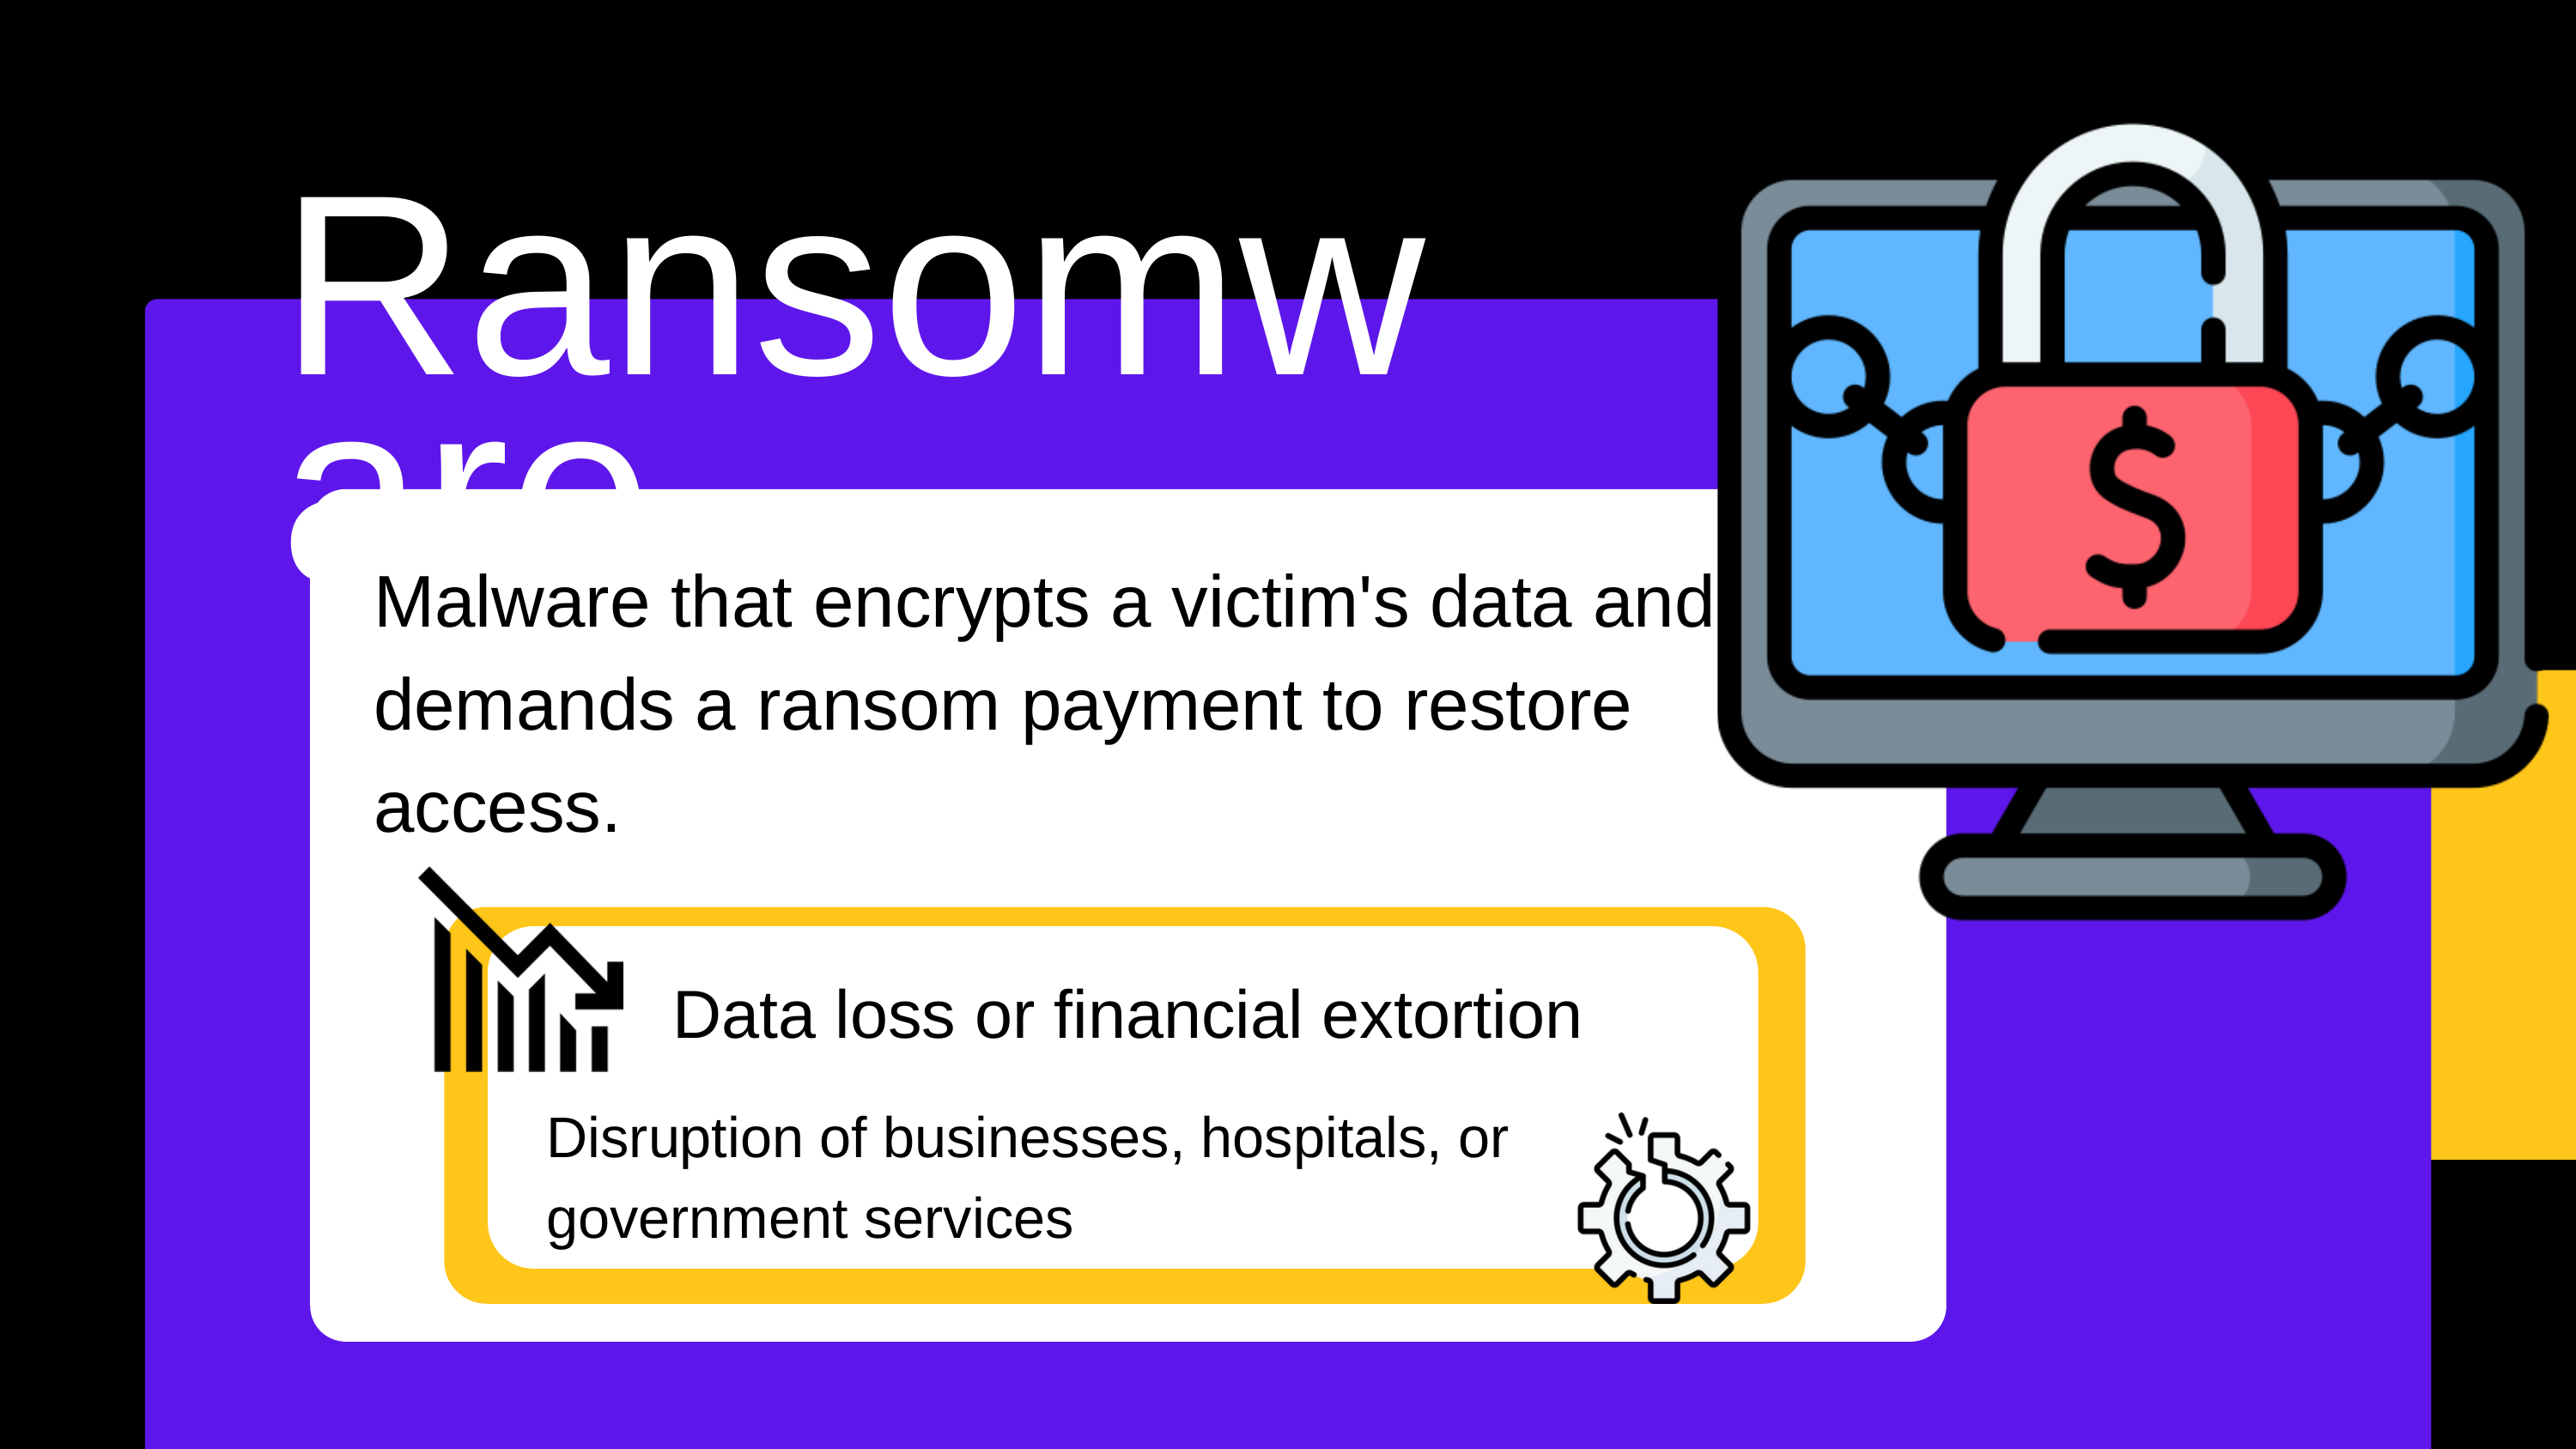

Ransomware

Malware that encrypts a victim's data and demands a ransom payment to restore access.

Data loss or financial extortion
Disruption of businesses, hospitals, or government services